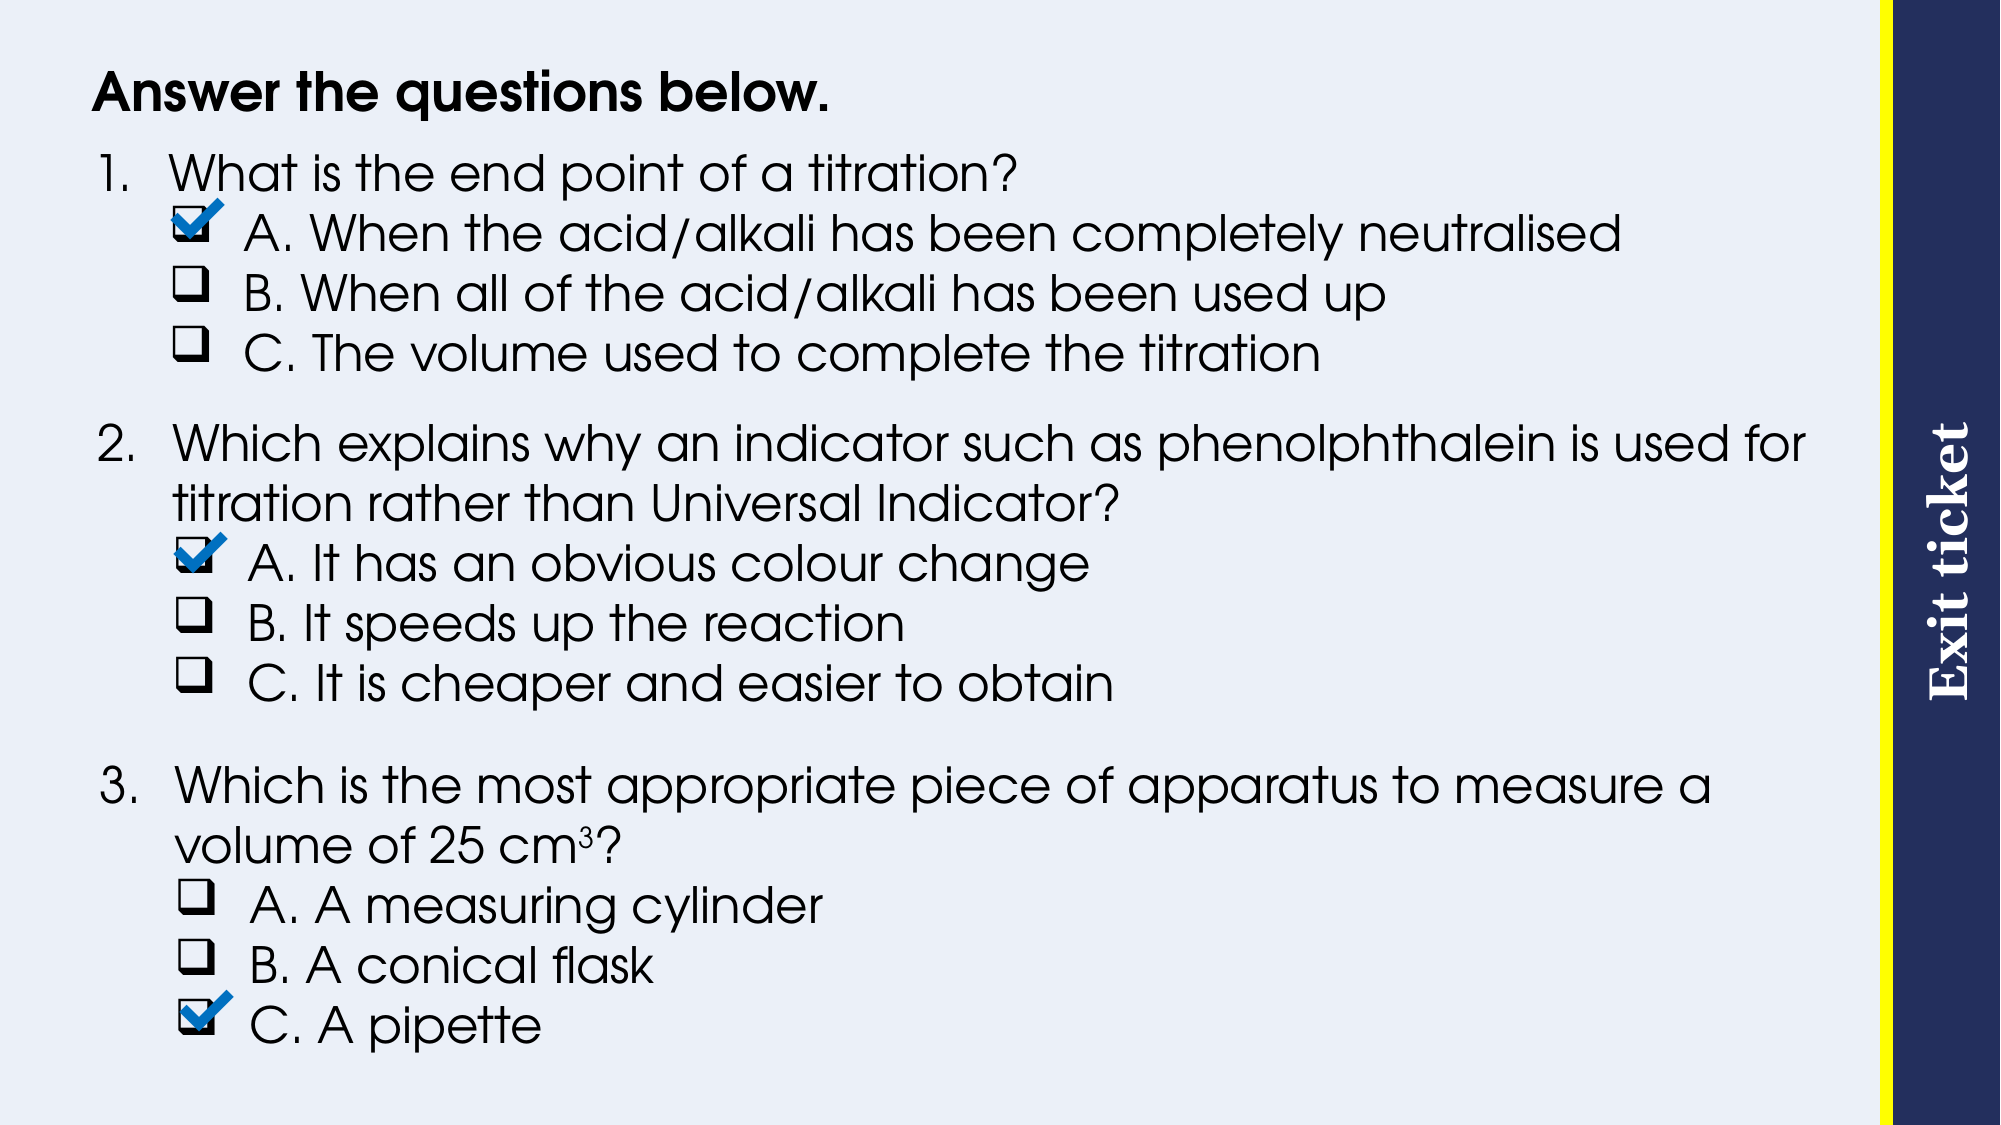

# Answer the questions below.
What is the end point of a titration?
A. When the acid/alkali has been completely neutralised
B. When all of the acid/alkali has been used up
C. The volume used to complete the titration
✓
Which explains why an indicator such as phenolphthalein is used for titration rather than Universal Indicator?
A. It has an obvious colour change
B. It speeds up the reaction
C. It is cheaper and easier to obtain
✓
Which is the most appropriate piece of apparatus to measure a volume of 25 cm3?
A. A measuring cylinder
B. A conical flask
C. A pipette
✓